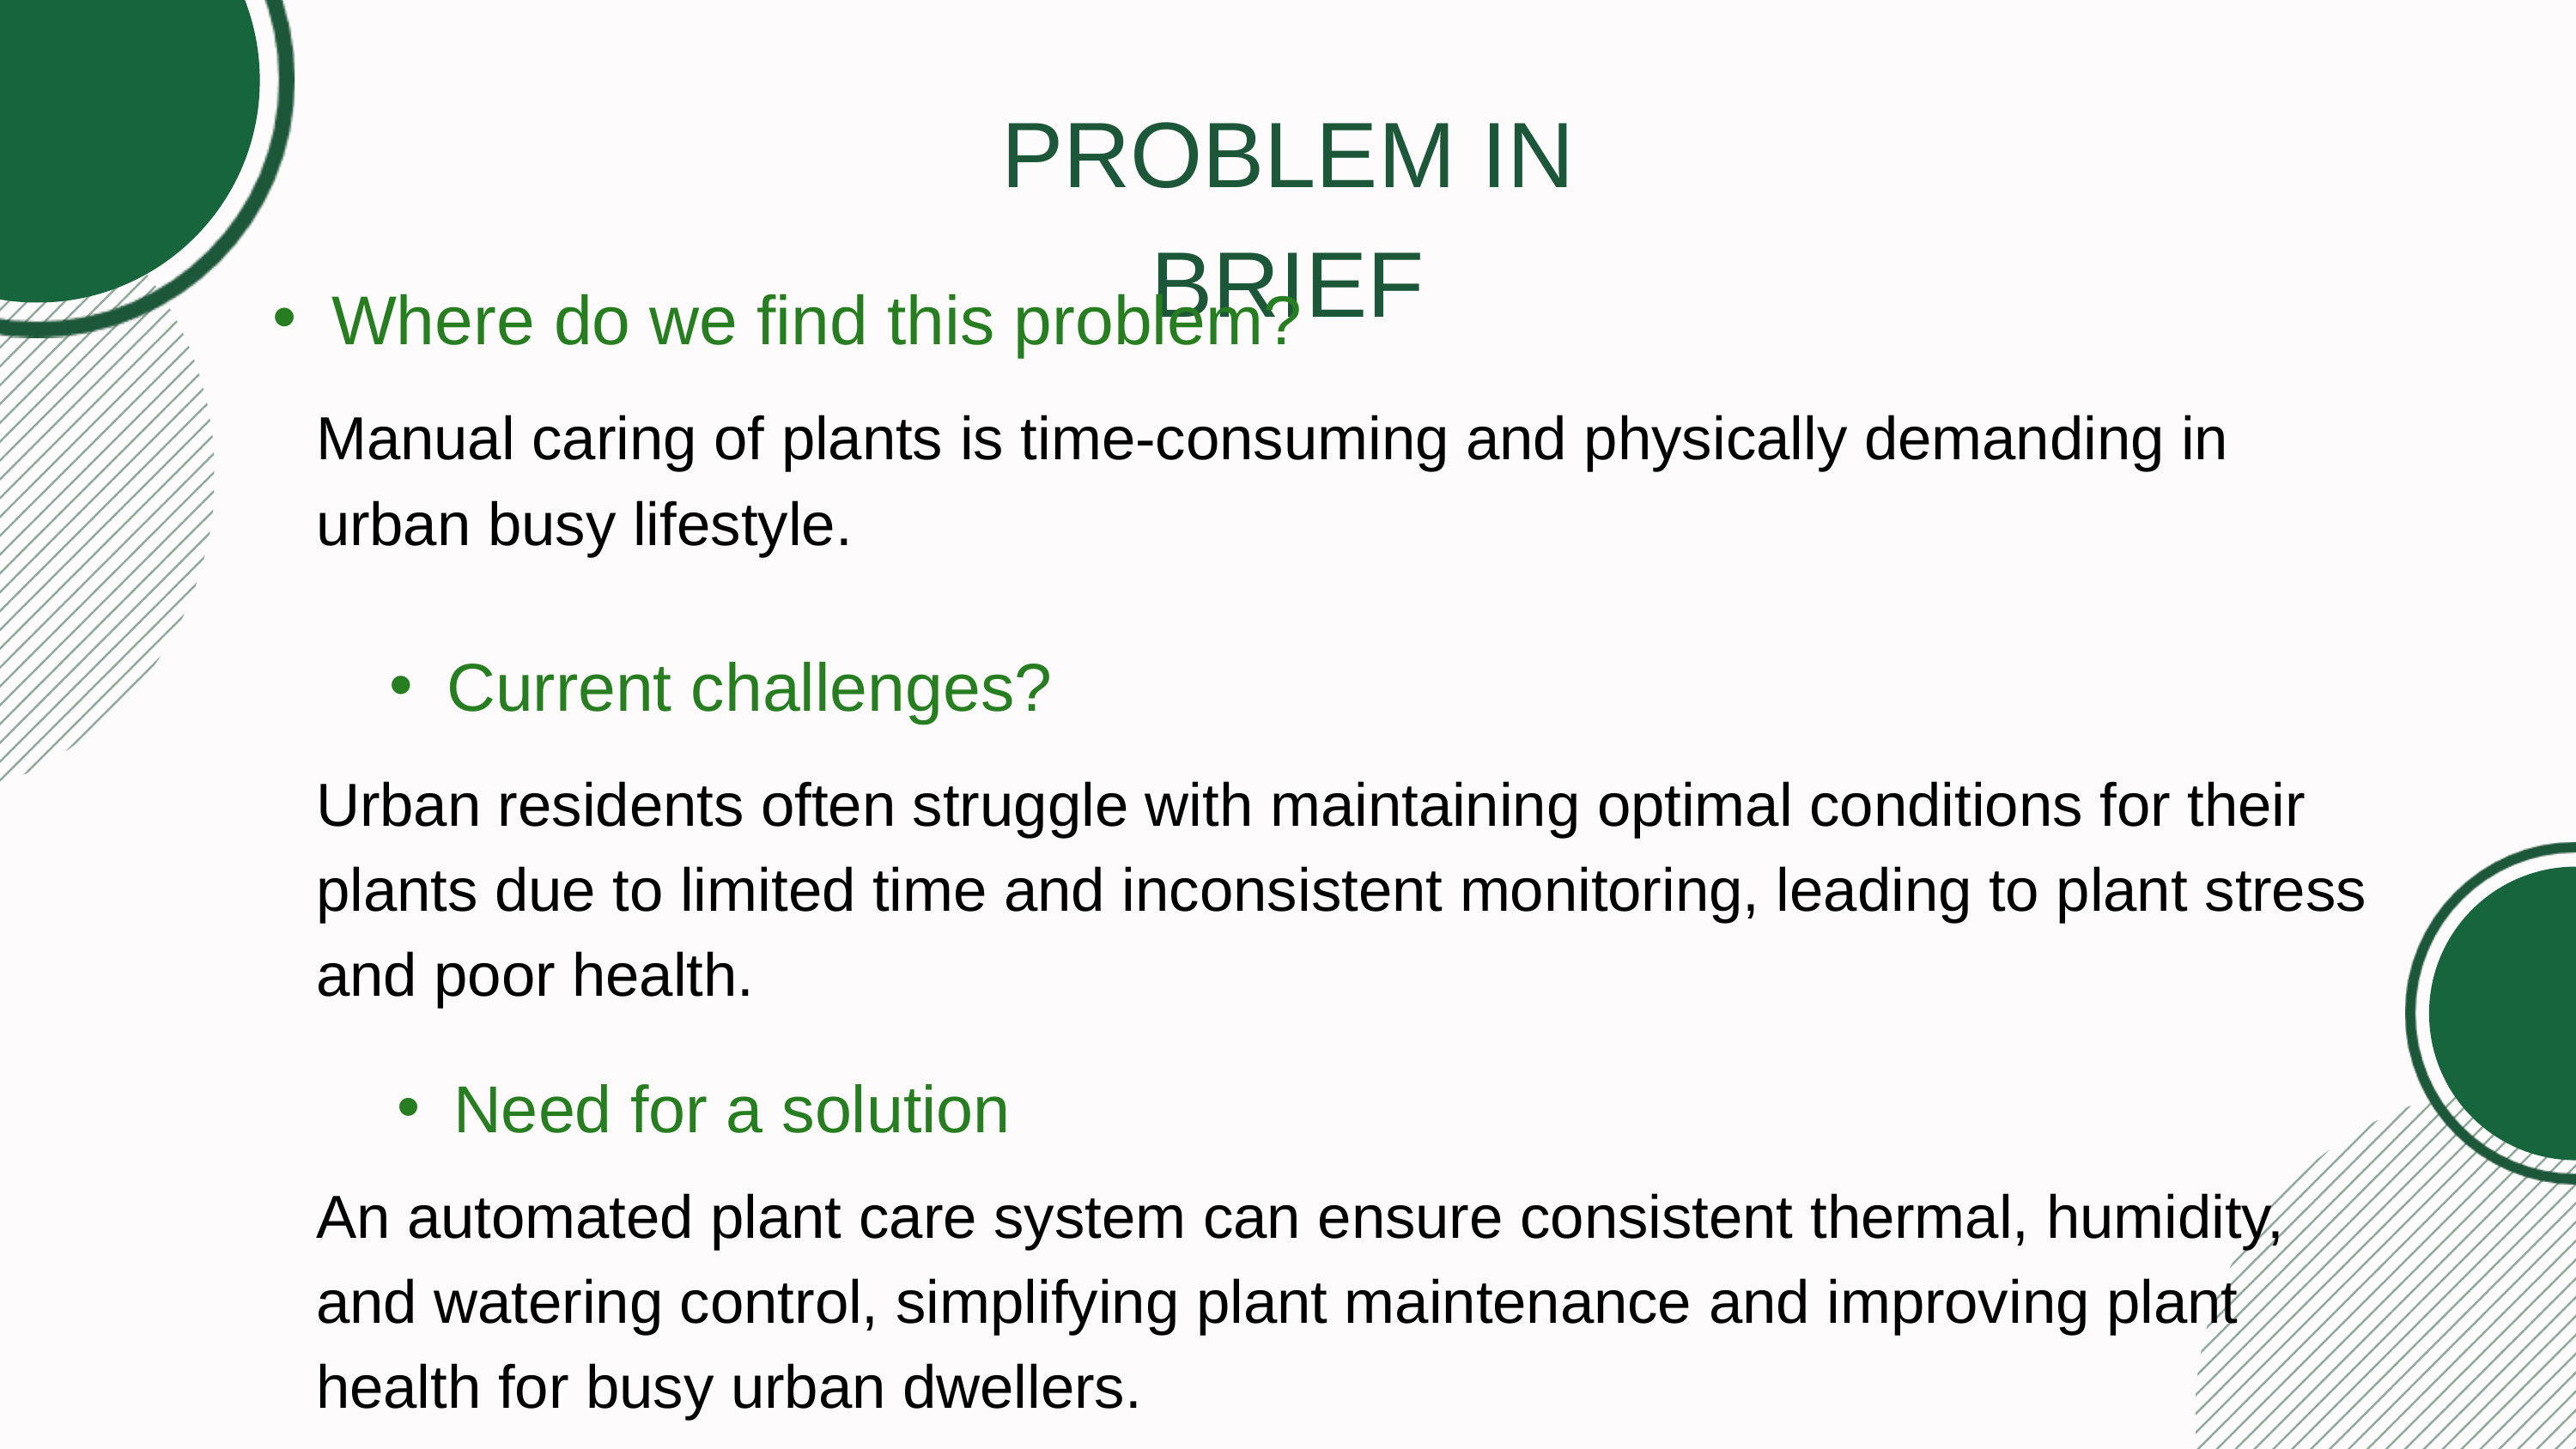

PROBLEM IN BRIEF

Where do we find this problem?
Manual caring of plants is time-consuming and physically demanding in urban busy lifestyle.
Current challenges?
Urban residents often struggle with maintaining optimal conditions for their plants due to limited time and inconsistent monitoring, leading to plant stress and poor health.

Need for a solution

An automated plant care system can ensure consistent thermal, humidity, and watering control, simplifying plant maintenance and improving plant health for busy urban dwellers.